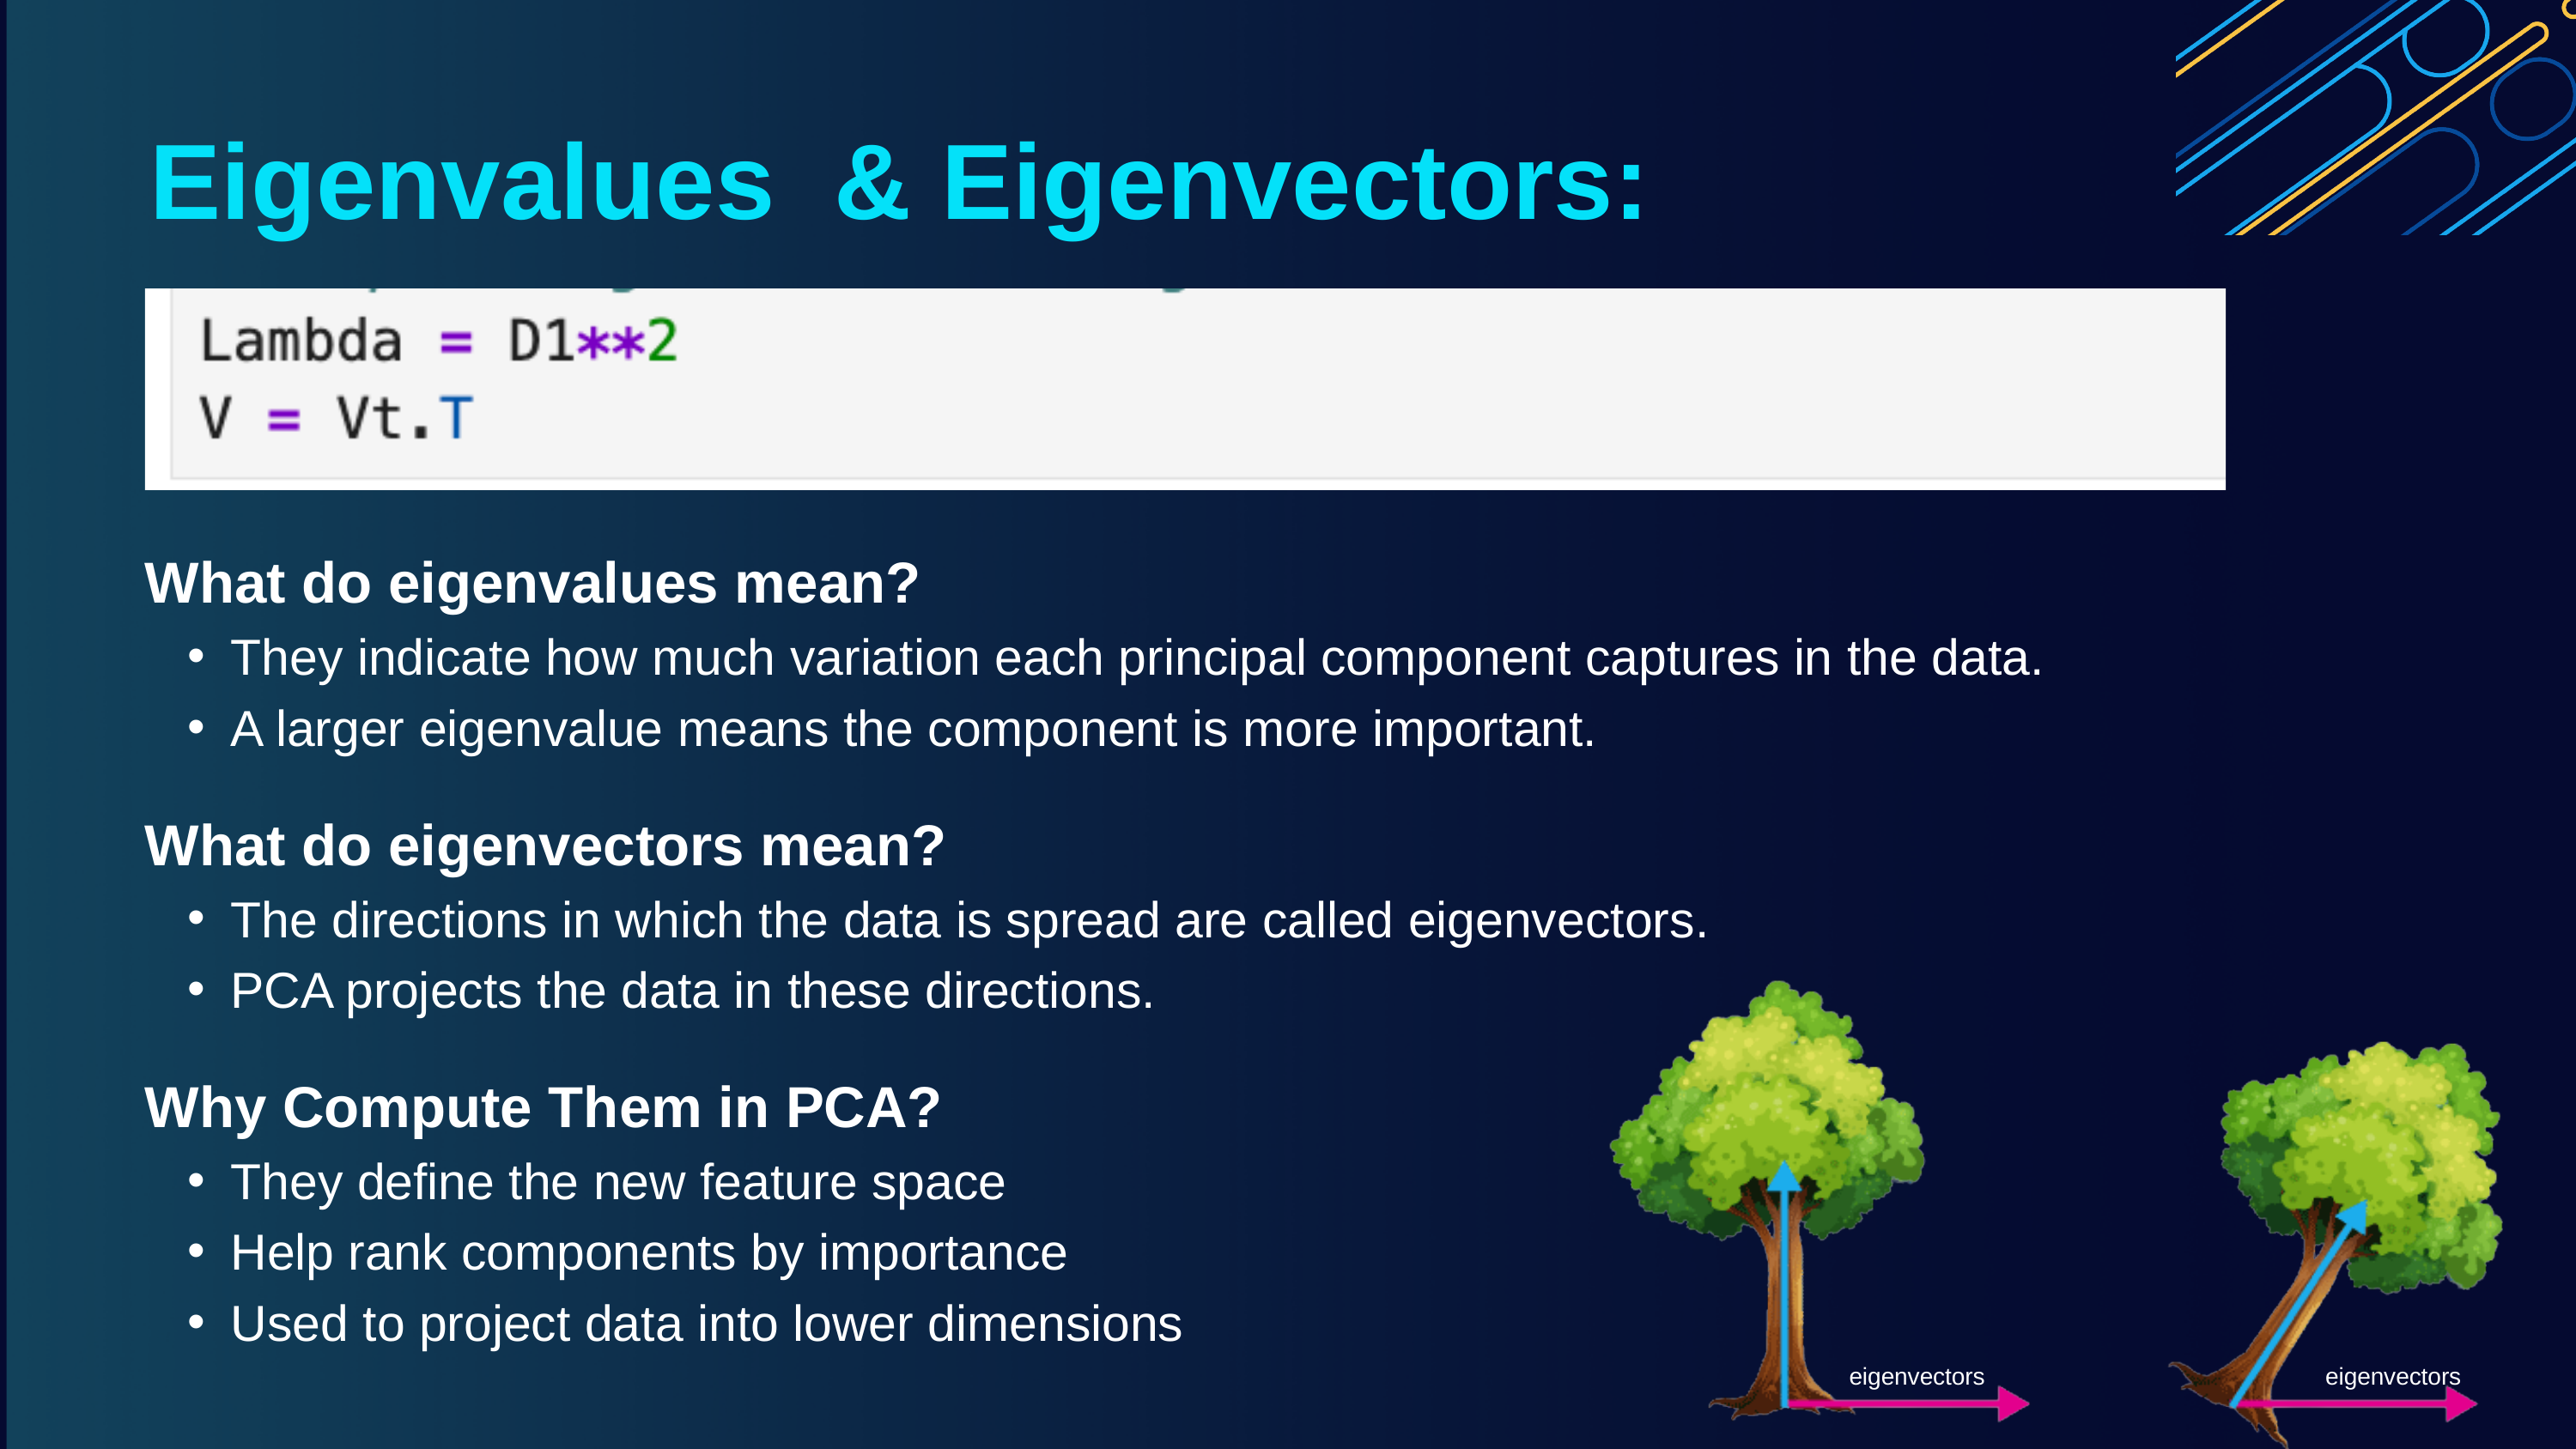

Eigenvalues  & Eigenvectors:

What do eigenvalues mean?
They indicate how much variation each principal component captures in the data.
A larger eigenvalue means the component is more important.
What do eigenvectors mean?
The directions in which the data is spread are called eigenvectors.
PCA projects the data in these directions.

Why Compute Them in PCA?
They define the new feature space
Help rank components by importance
Used to project data into lower dimensions
eigenvectors
eigenvectors